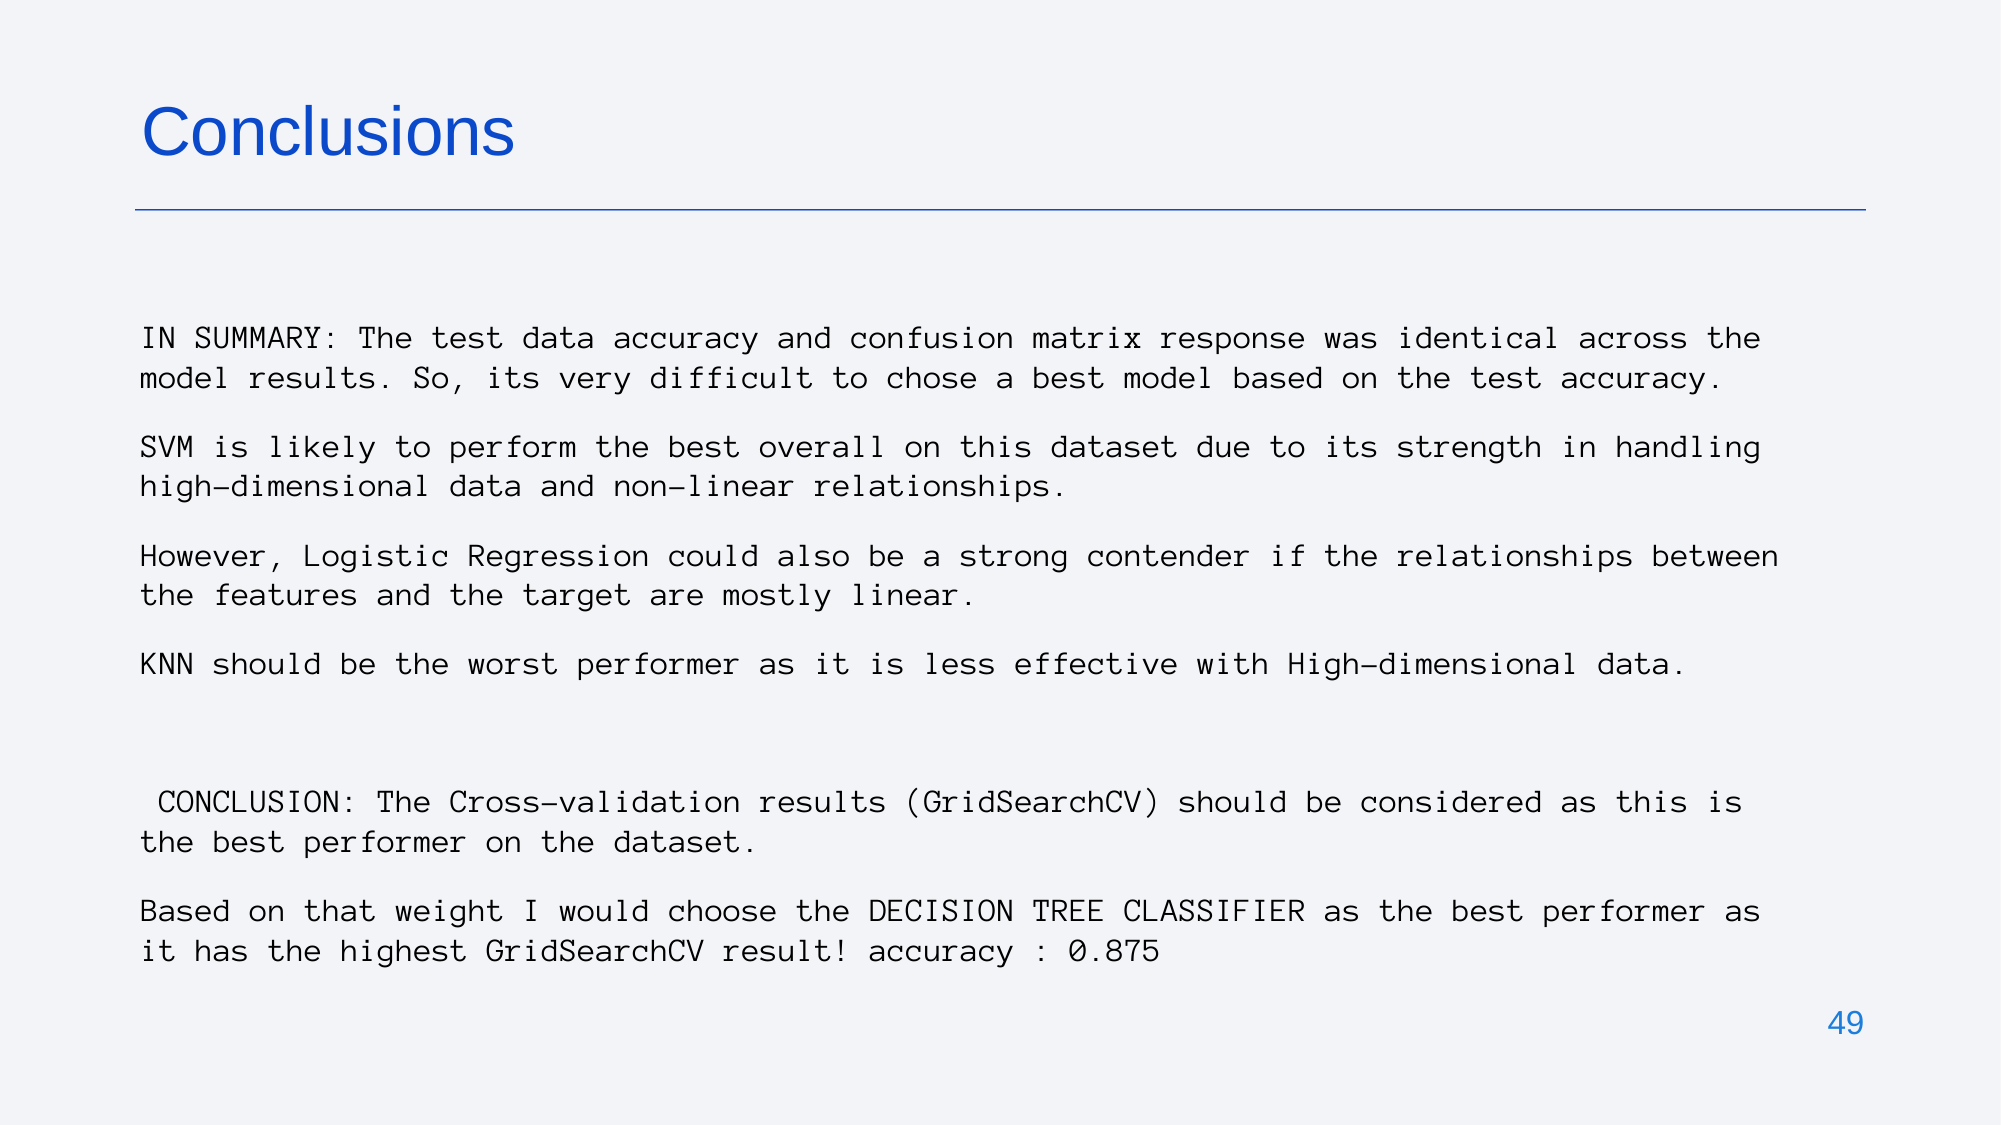

Conclusions
IN SUMMARY: The test data accuracy and confusion matrix response was identical across the model results. So, its very difficult to chose a best model based on the test accuracy.
SVM is likely to perform the best overall on this dataset due to its strength in handling high-dimensional data and non-linear relationships.
However, Logistic Regression could also be a strong contender if the relationships between the features and the target are mostly linear.
KNN should be the worst performer as it is less effective with High-dimensional data.

 CONCLUSION: The Cross-validation results (GridSearchCV) should be considered as this is the best performer on the dataset.
Based on that weight I would choose the DECISION TREE CLASSIFIER as the best performer as it has the highest GridSearchCV result! accuracy : 0.875
49